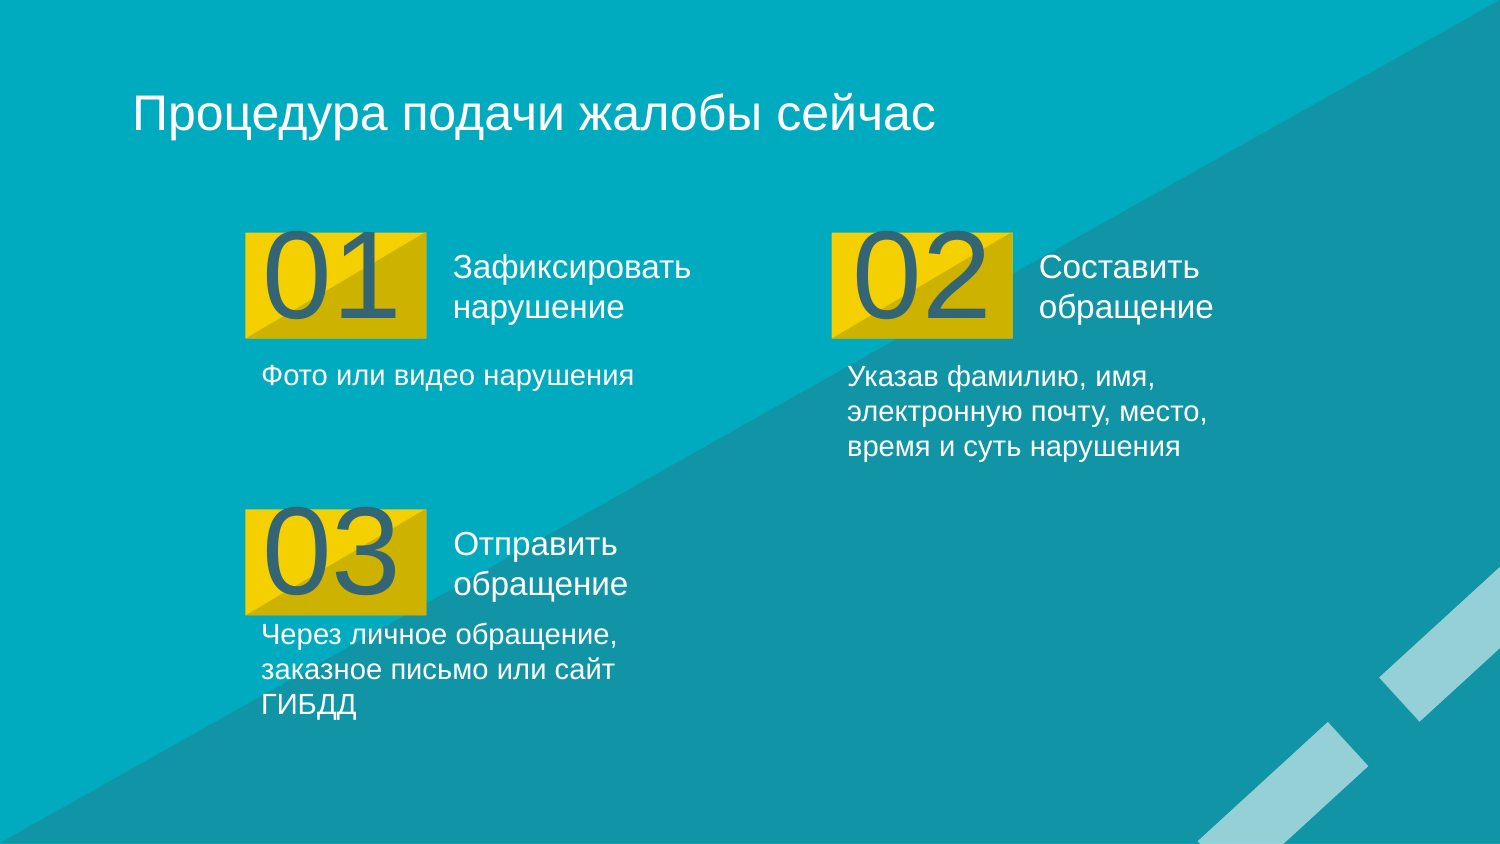

# Процедура подачи жалобы сейчас
02
01

Зафиксировать нарушение
Составить обращение
Фото или видео нарушения
Указав фамилию, имя, электронную почту, место, время и суть нарушения
03

Отправить обращение
Через личное обращение, заказное письмо или сайт ГИБДД